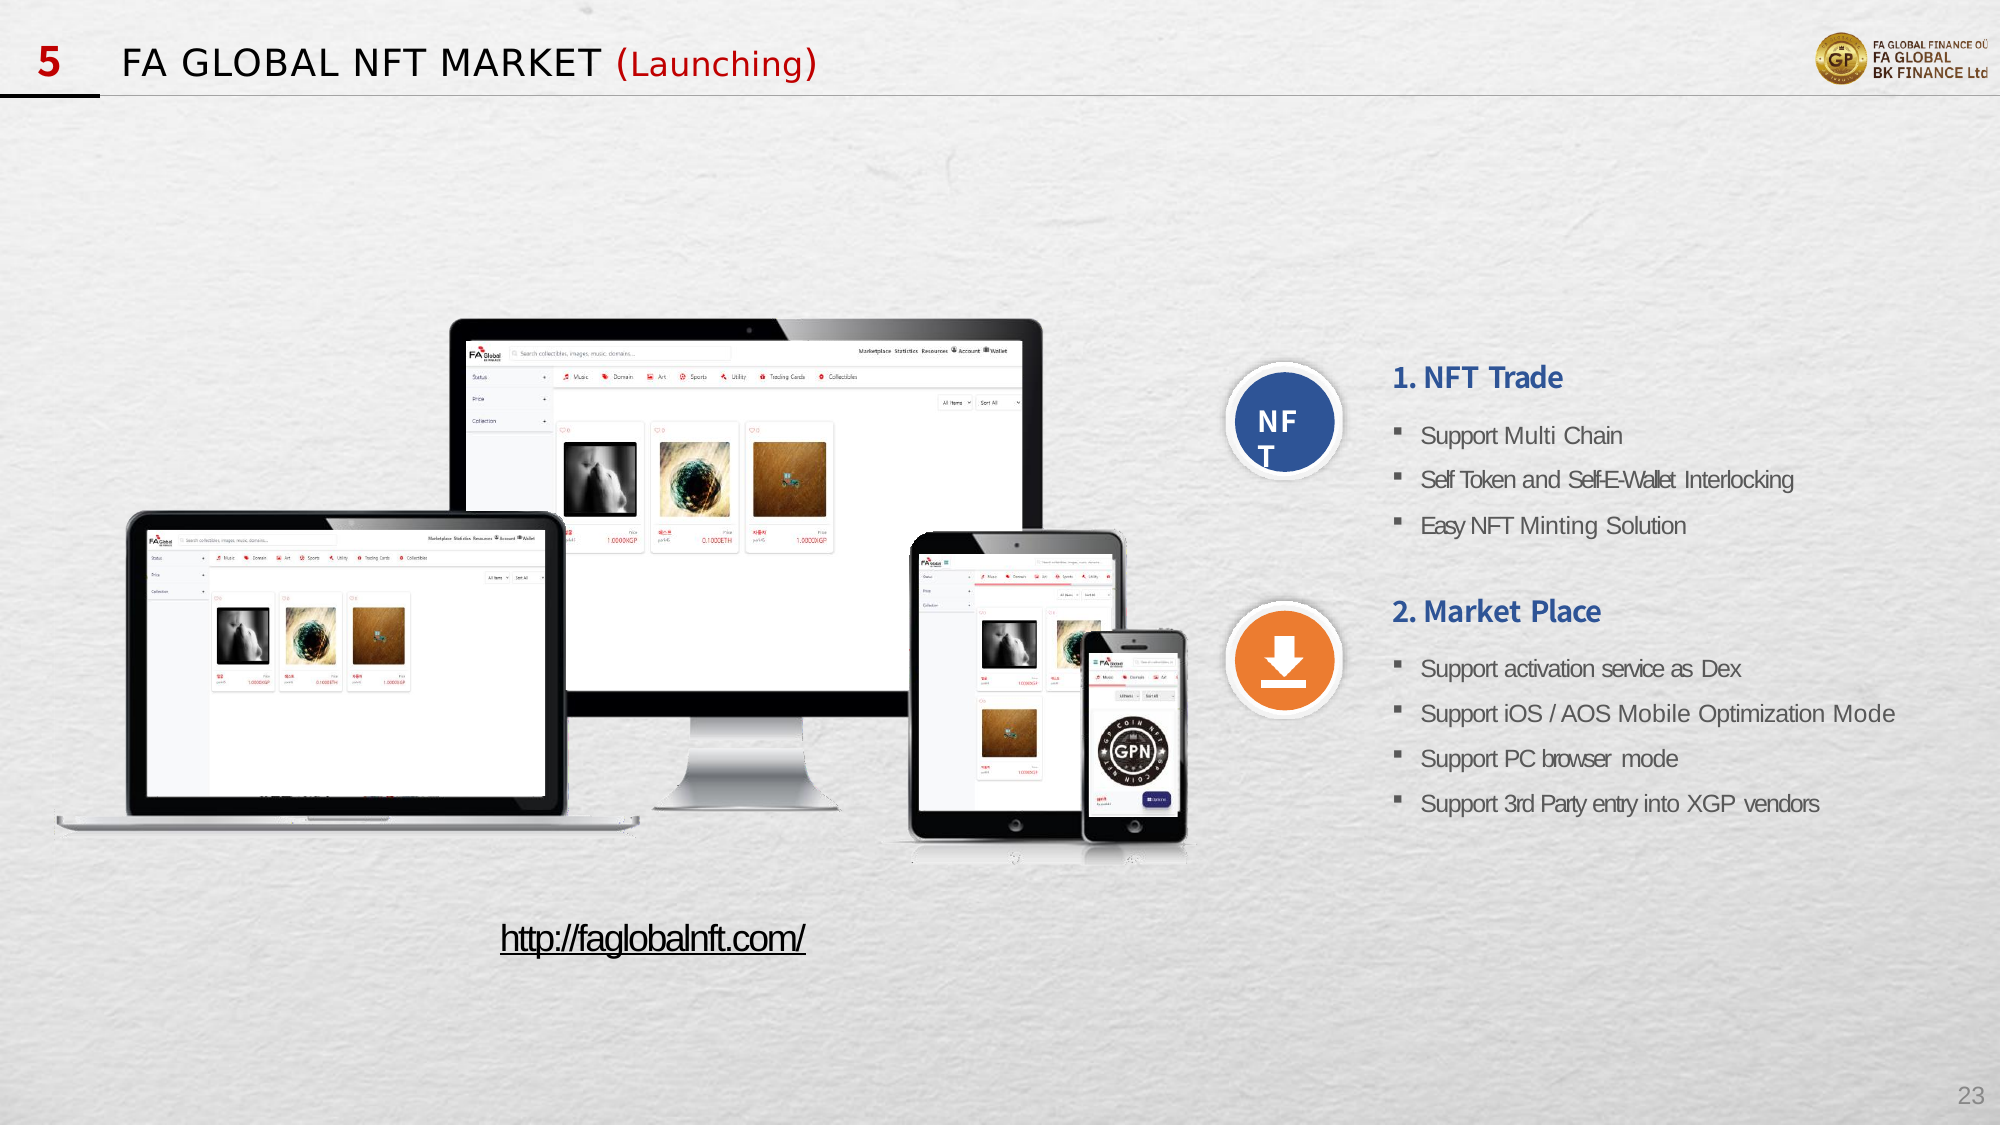

# 5	FA GLOBAL NFT MARKET (Launching)

1. NFT Trade
Support Multi Chain
Self Token and Self-E-Wallet Interlocking
Easy NFT Minting Solution
NFT
2. Market Place
Support activation service as Dex
Support iOS / AOS Mobile Optimization Mode
Support PC browser mode
Support 3rd Party entry into XGP vendors
http://faglobalnft.com/
23